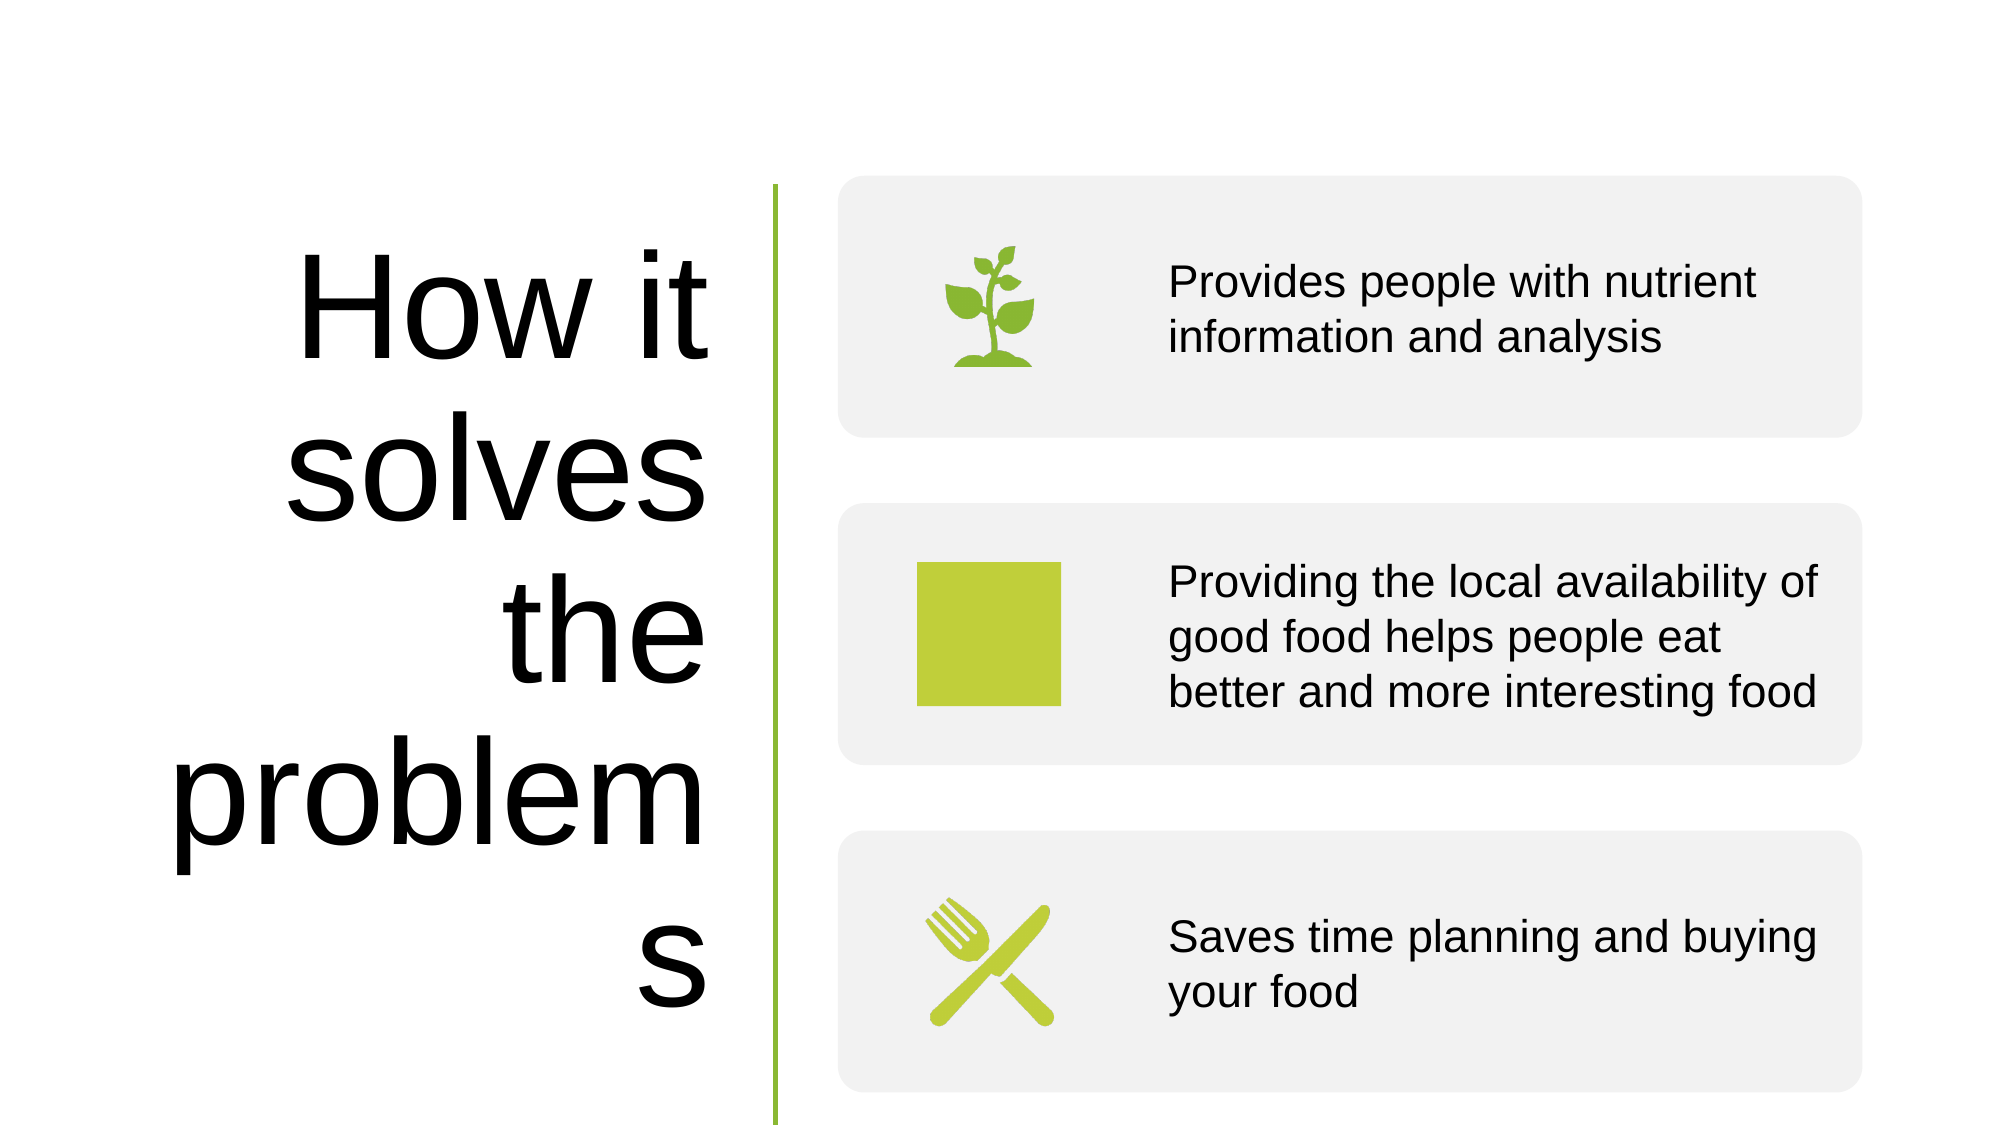

# How it solves the problems
Provides people with nutrient information and analysis
Providing the local availability of good food helps people eat better and more interesting food
Saves time planning and buying your food